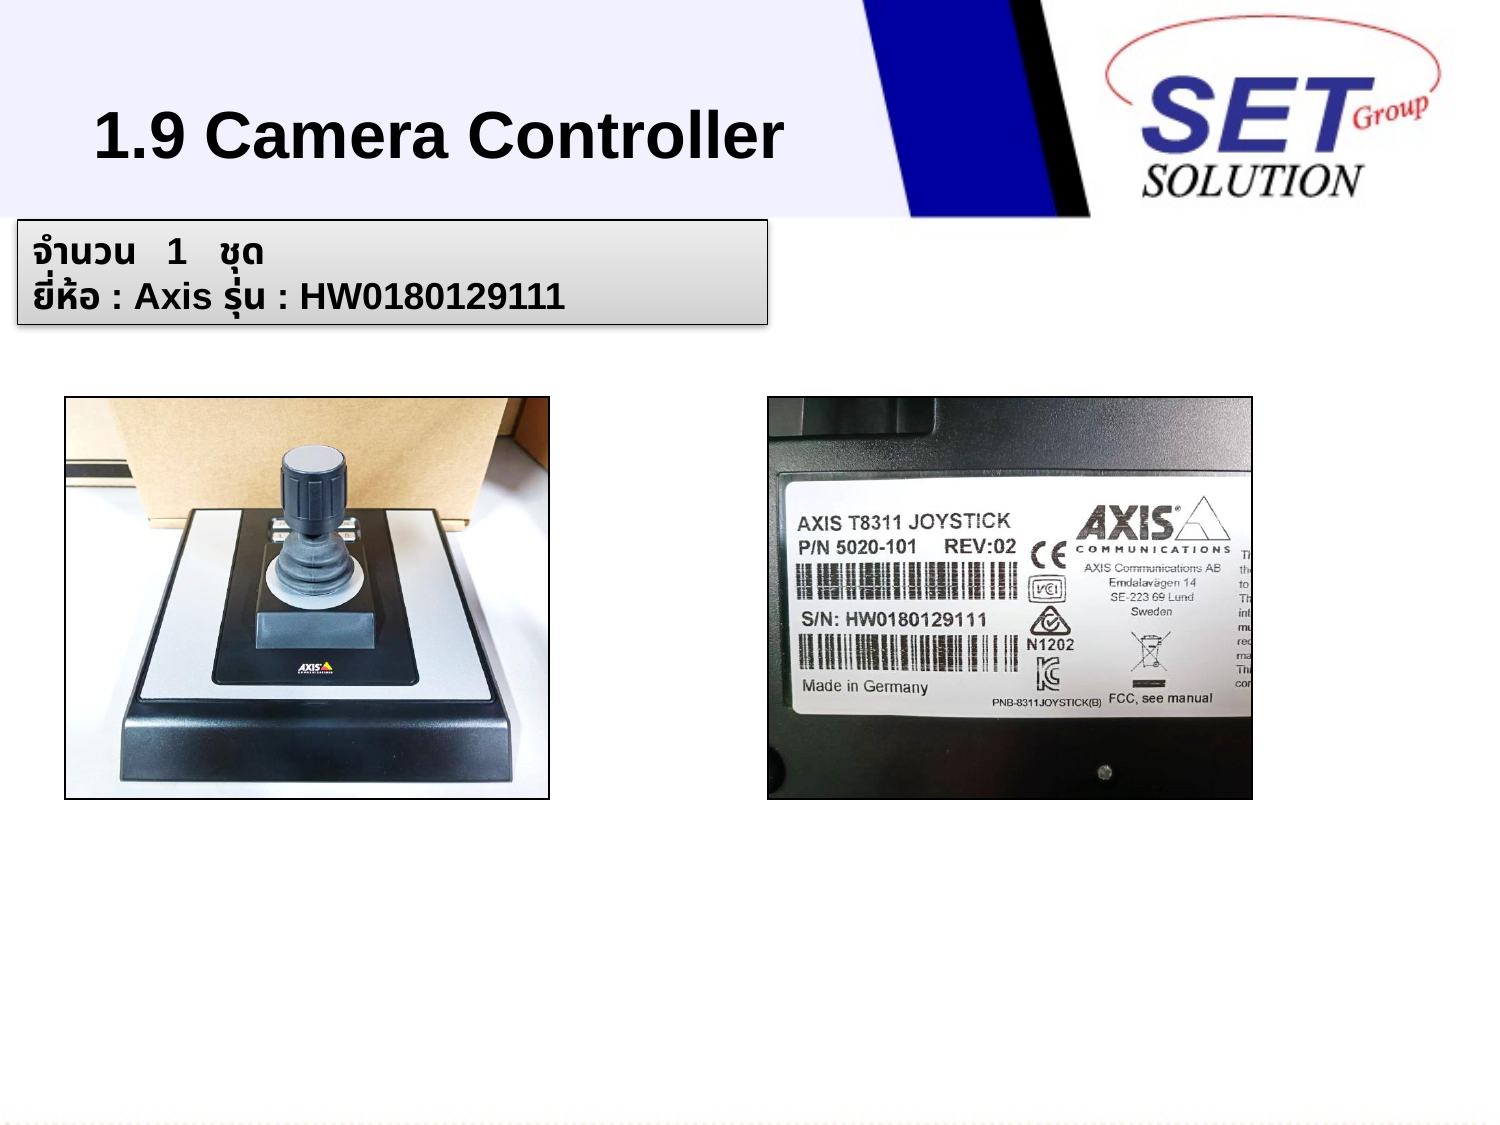

# 1.9 Camera Controller
จำนวน   1   ชุด
ยี่ห้อ : Axis รุ่น : HW0180129111